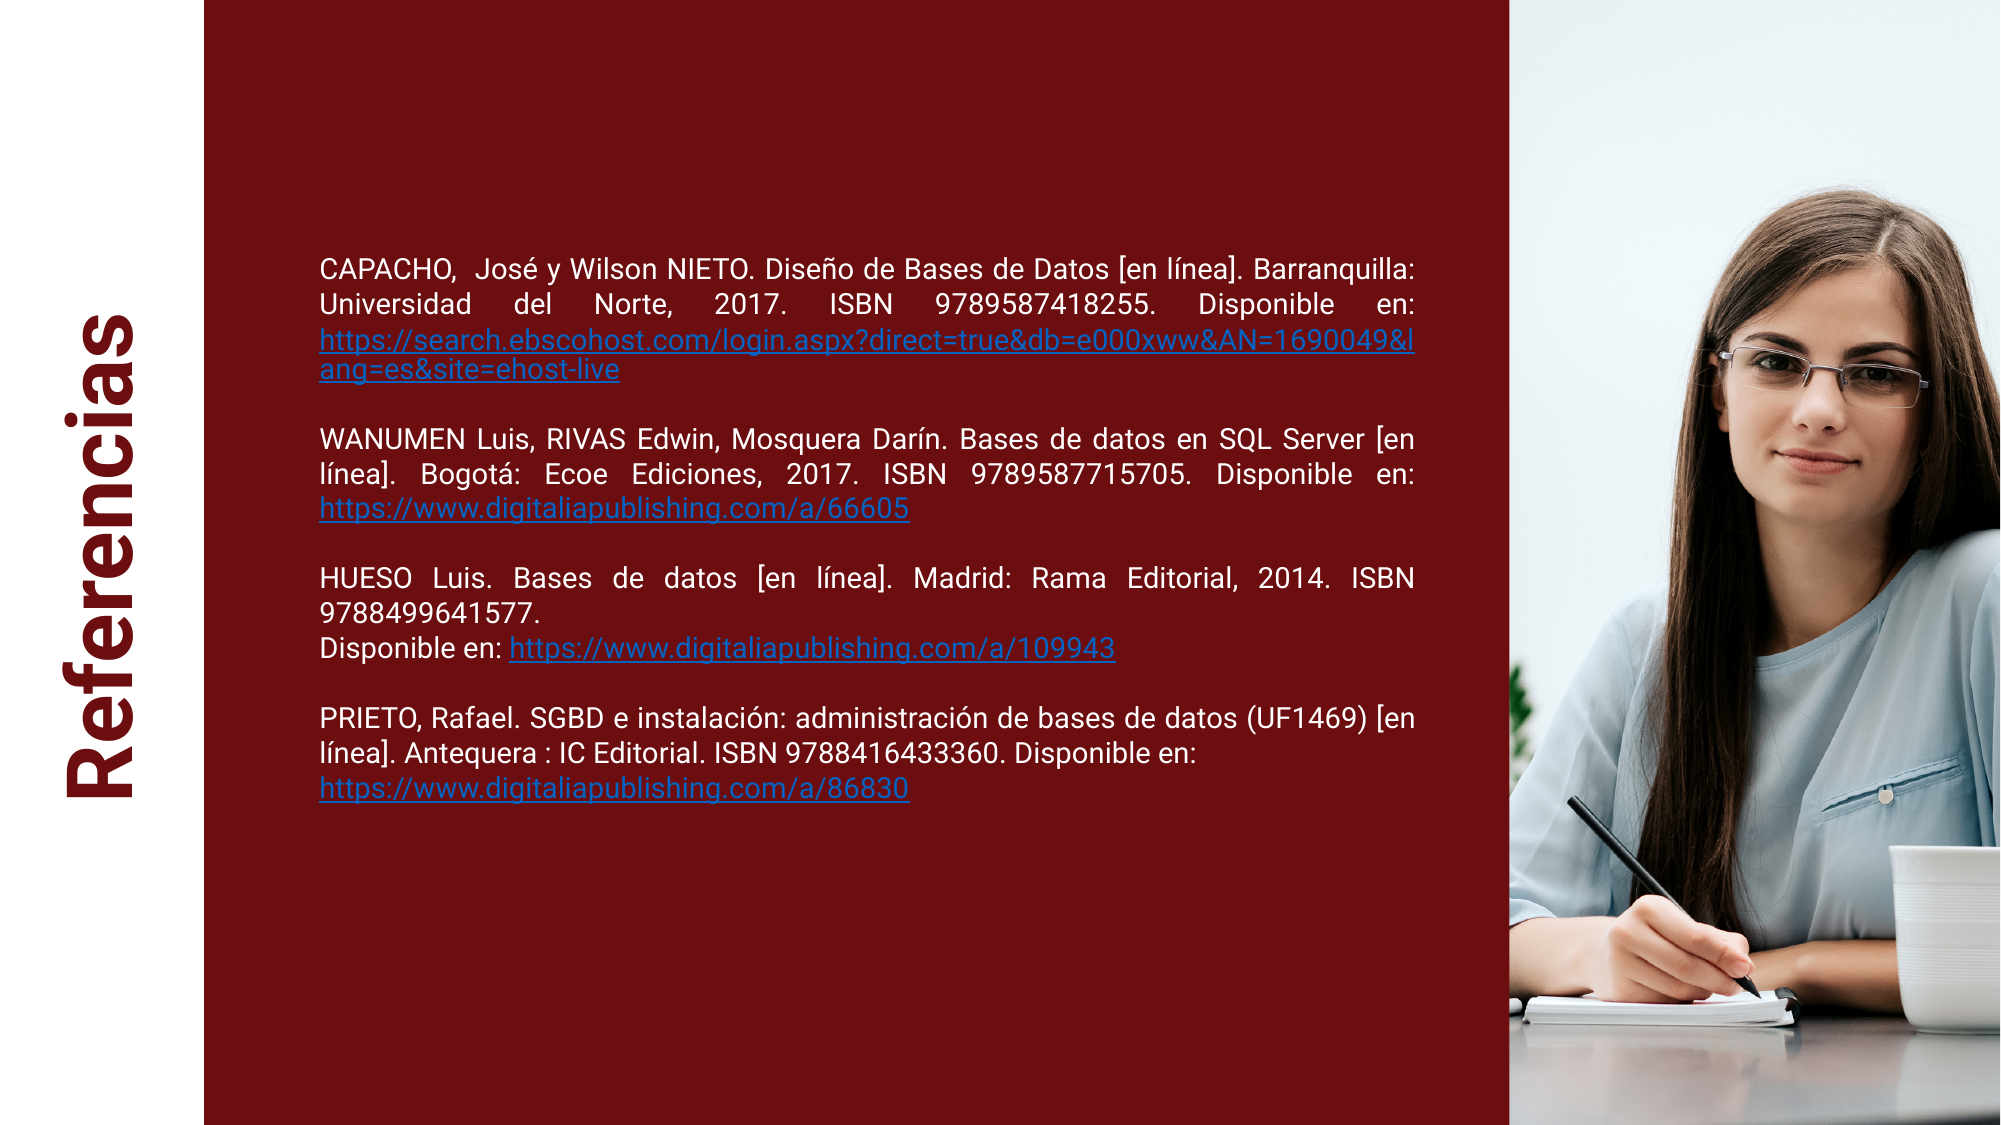

CAPACHO,  José y Wilson NIETO. Diseño de Bases de Datos [en línea]. Barranquilla: Universidad del Norte, 2017. ISBN 9789587418255. Disponible en: https://search.ebscohost.com/login.aspx?direct=true&db=e000xww&AN=1690049&lang=es&site=ehost-live

WANUMEN Luis, RIVAS Edwin, Mosquera Darín. Bases de datos en SQL Server [en línea]. Bogotá: Ecoe Ediciones, 2017. ISBN 9789587715705. Disponible en: https://www.digitaliapublishing.com/a/66605

HUESO Luis. Bases de datos [en línea]. Madrid: Rama Editorial, 2014. ISBN 9788499641577.
Disponible en: https://www.digitaliapublishing.com/a/109943

PRIETO, Rafael. SGBD e instalación: administración de bases de datos (UF1469) [en línea]. Antequera : IC Editorial. ISBN 9788416433360. Disponible en:
https://www.digitaliapublishing.com/a/86830